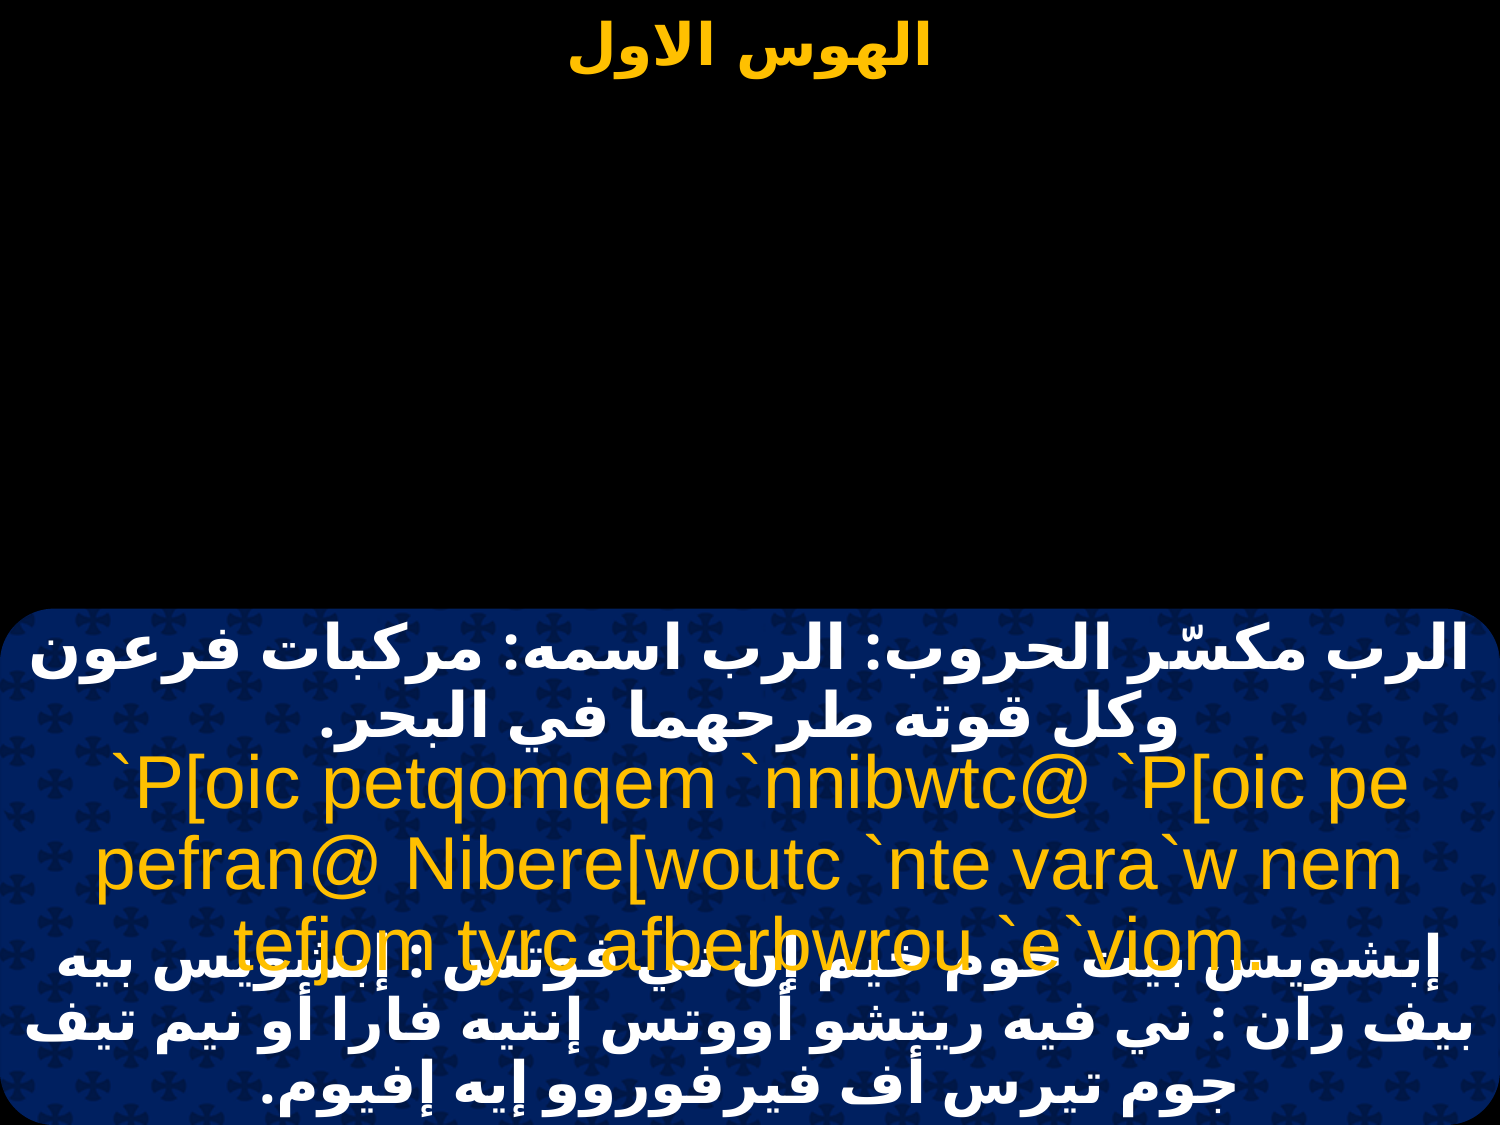

#
الرب مكسّر الحروب: الرب اسمه: مركبات فرعون وكل قوته طرحهما في البحر.
 `P[oic petqomqem `nnibwtc@ `P[oic pe pefran@ Nibere[woutc `nte vara`w nem tefjom tyrc afberbwrou `e`viom.
إبشويس بيت خوم خيم إن ني فوتس : إبشويس بيه بيف ران : ني فيه ريتشو أووتس إنتيه فارا أو نيم تيف جوم تيرس أف فيرفوروو إيه إفيوم.